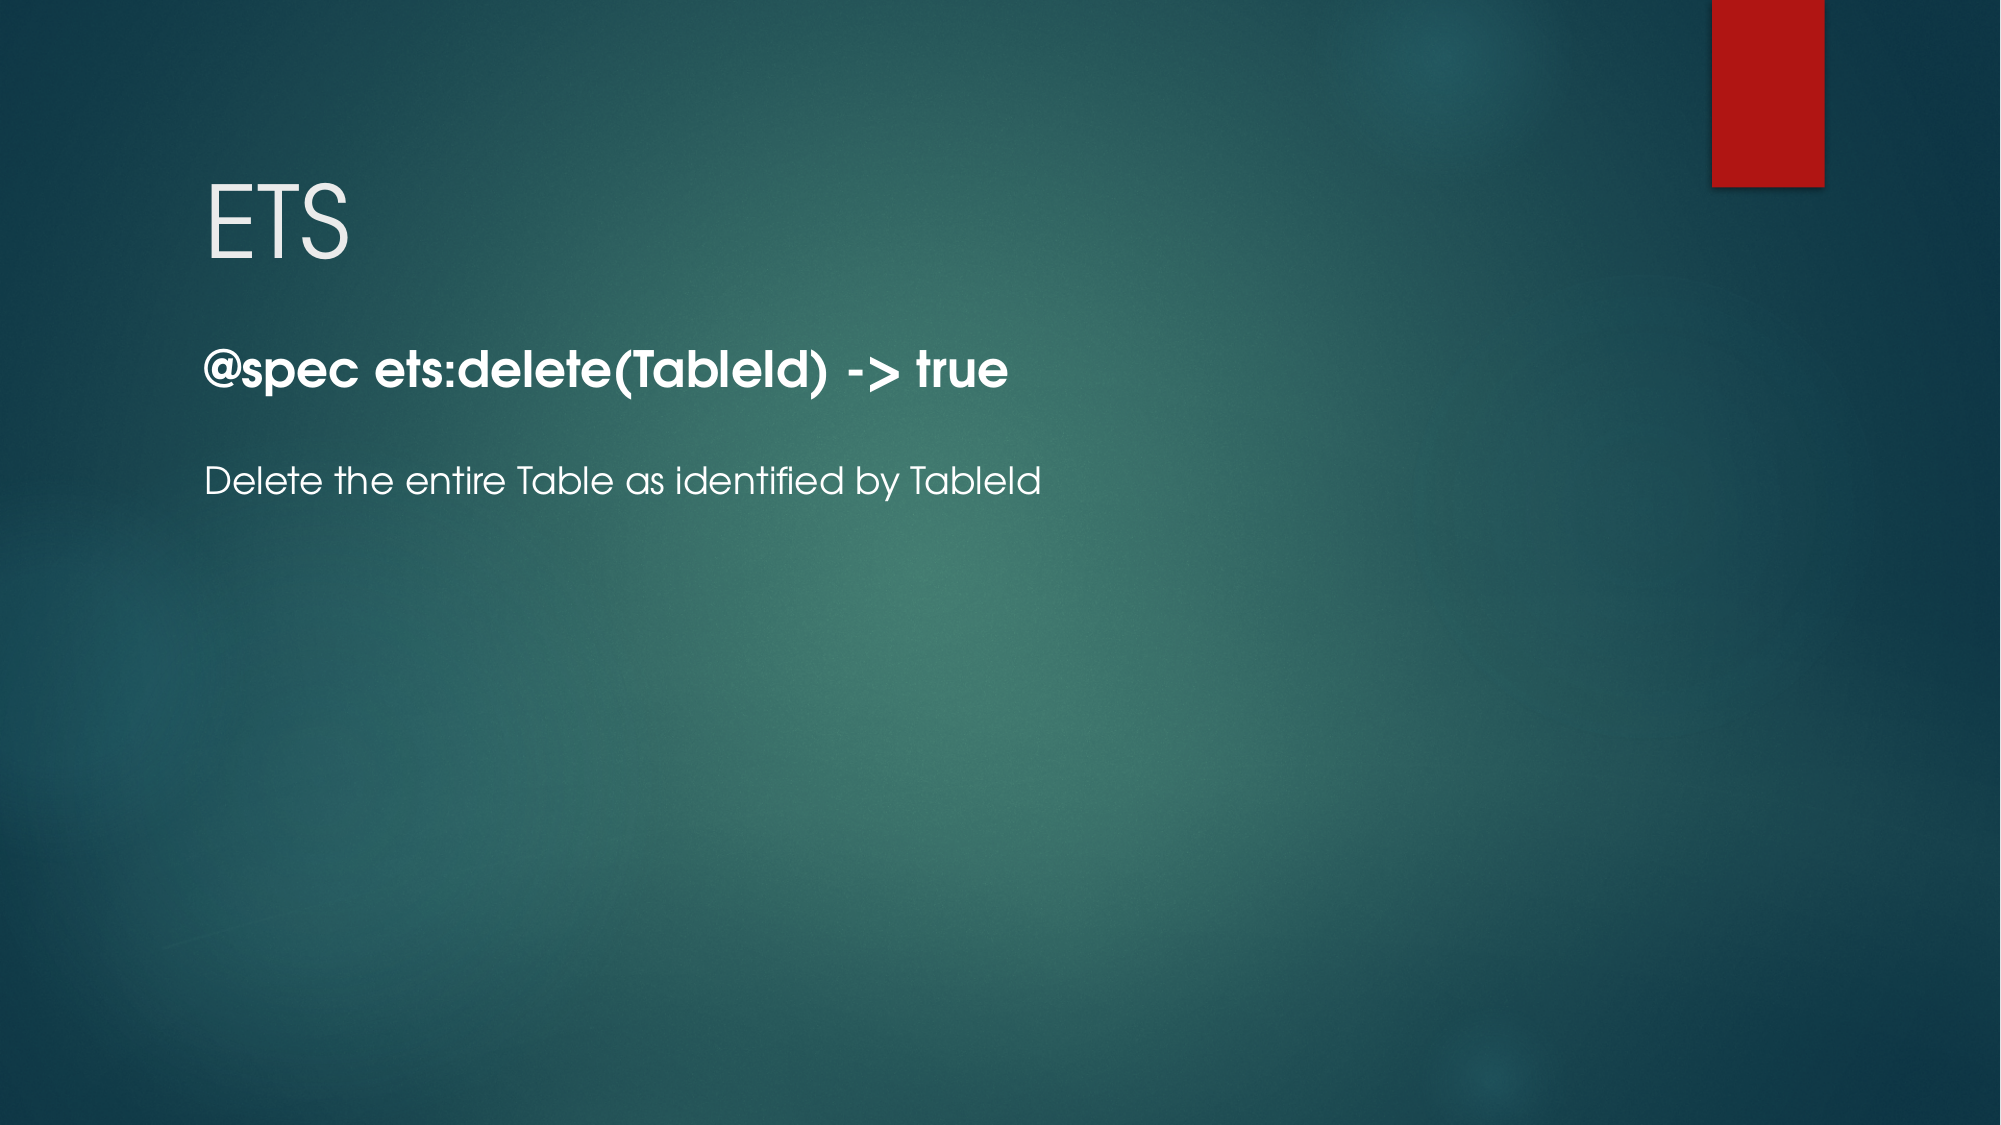

# ETS
@spec ets:delete(TableId) -> true

Delete the entire Table as identified by TableId